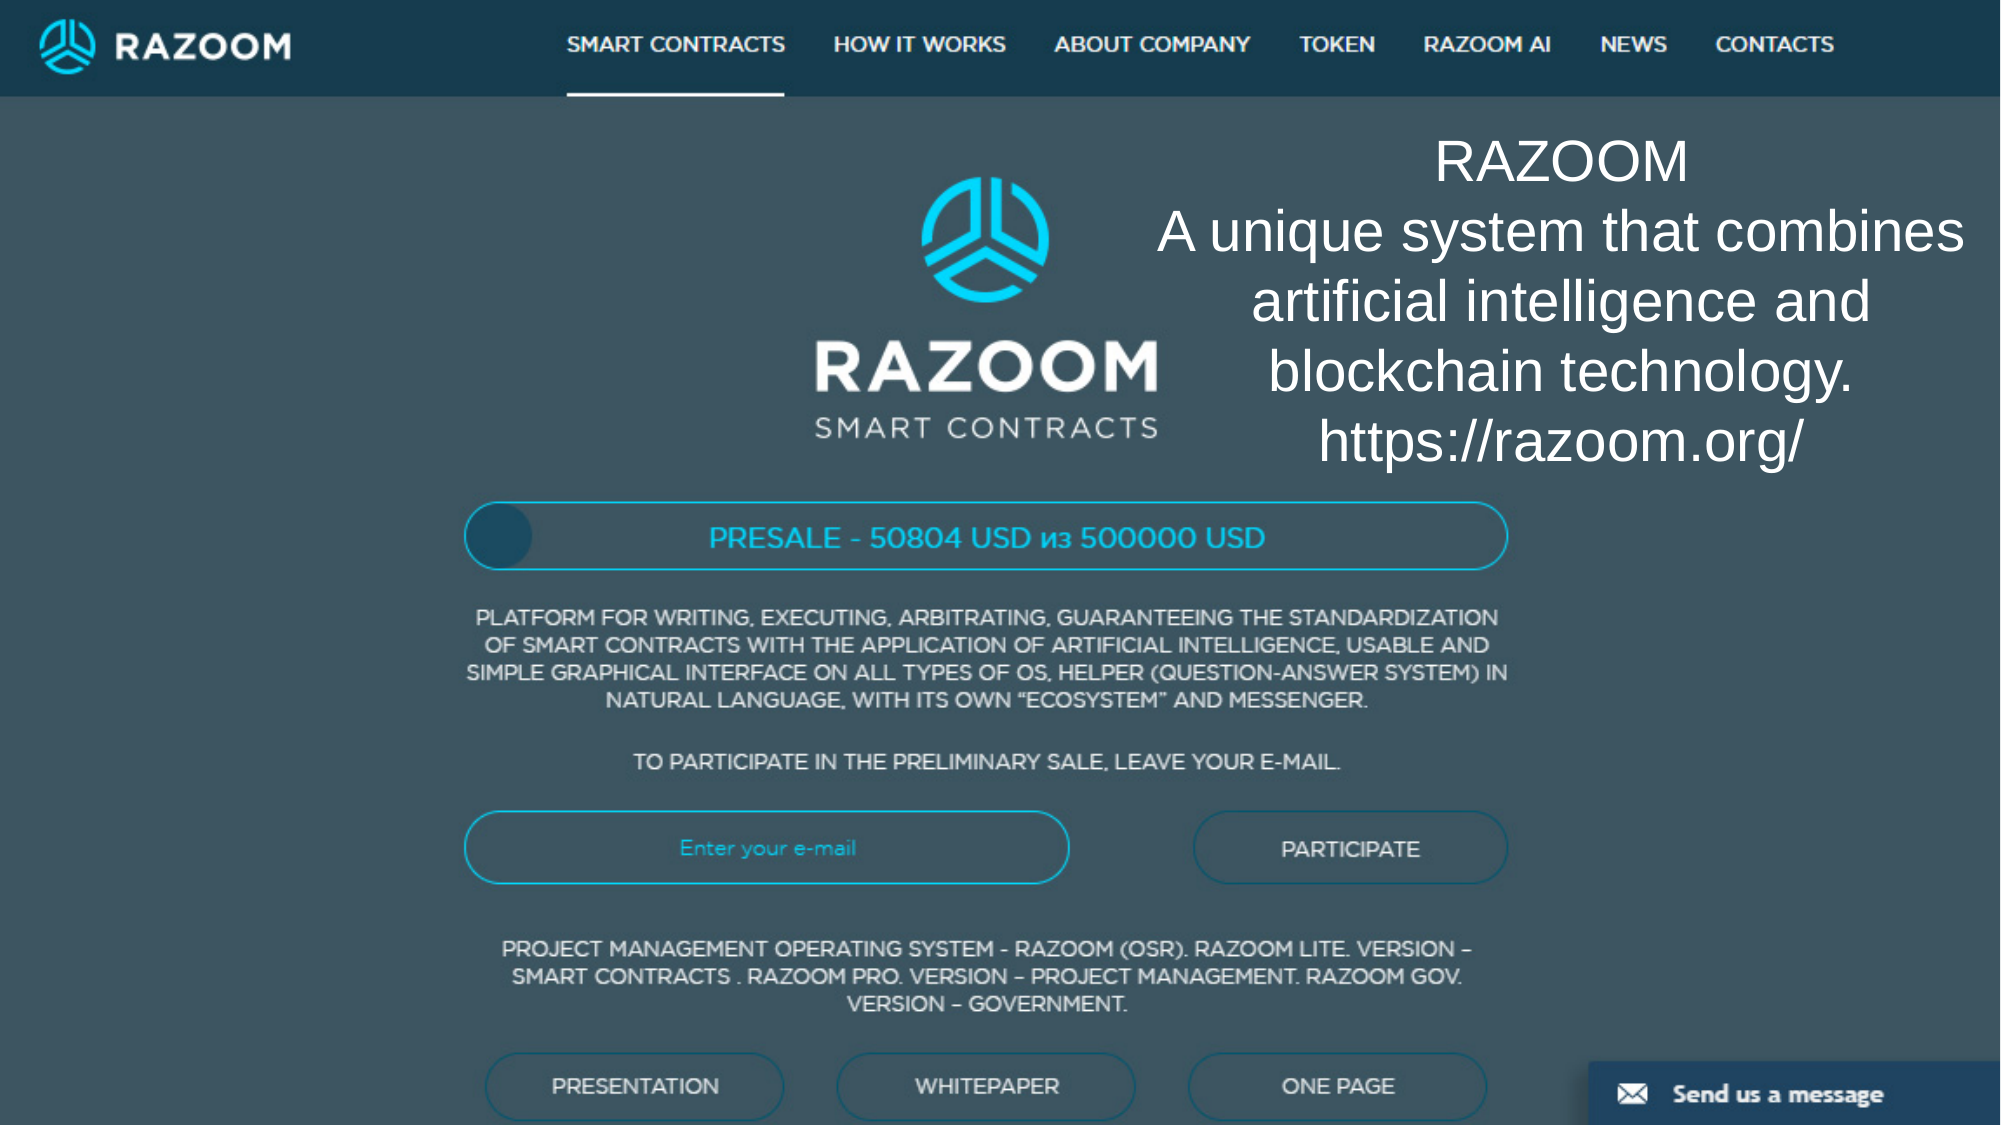

RAZOOM
A unique system that combines artificial intelligence and blockchain technology.
https://razoom.org/